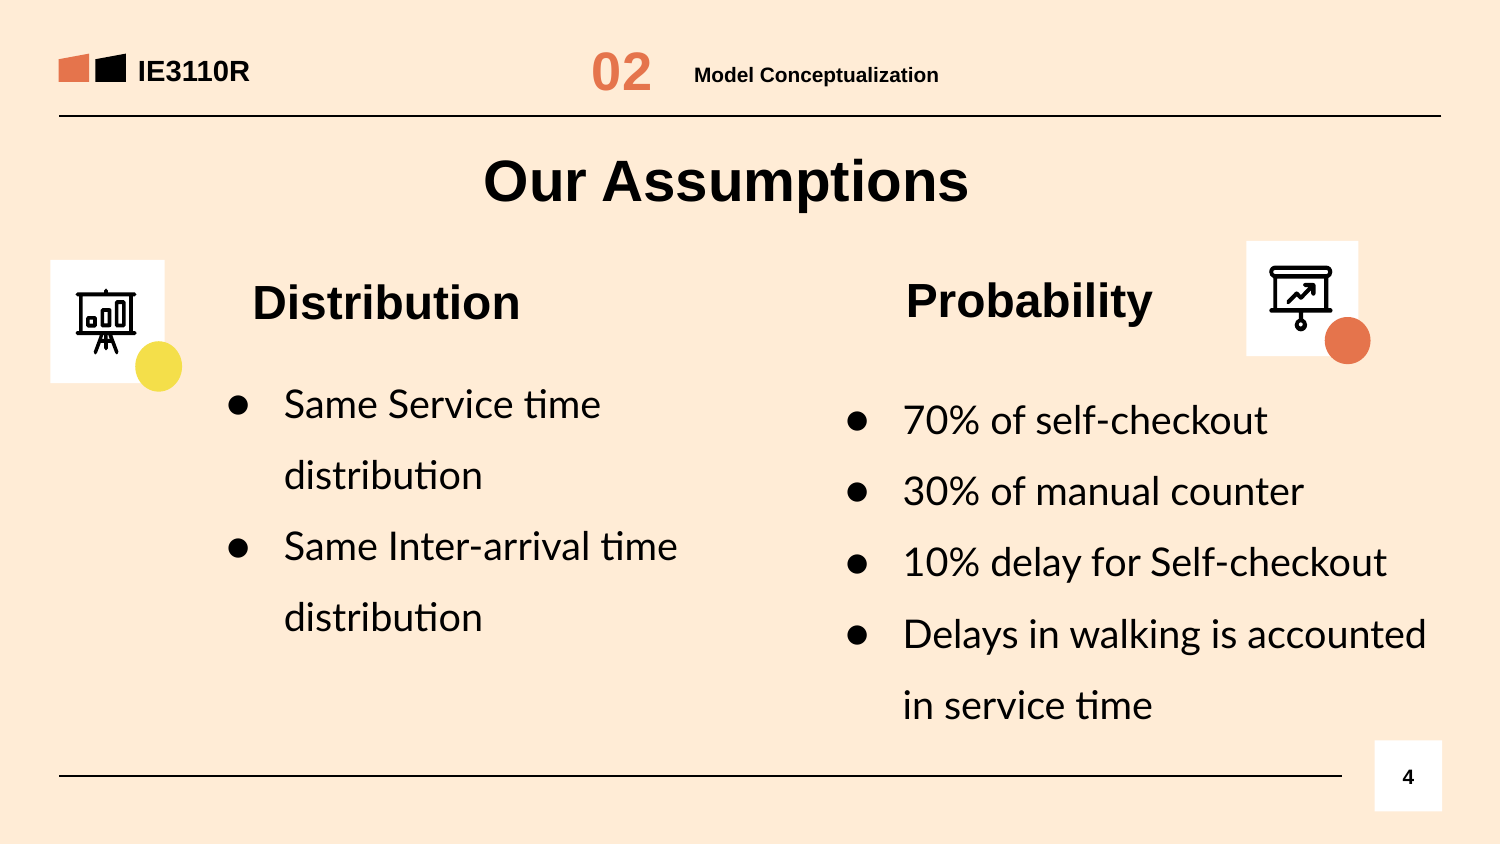

02
IE3110R
Model Conceptualization

Our Assumptions

Probability

# Distribution

70% of self-checkout
30% of manual counter
10% delay for Self-checkout
Delays in walking is accounted in service time
Same Service time distribution
Same Inter-arrival time distribution
4